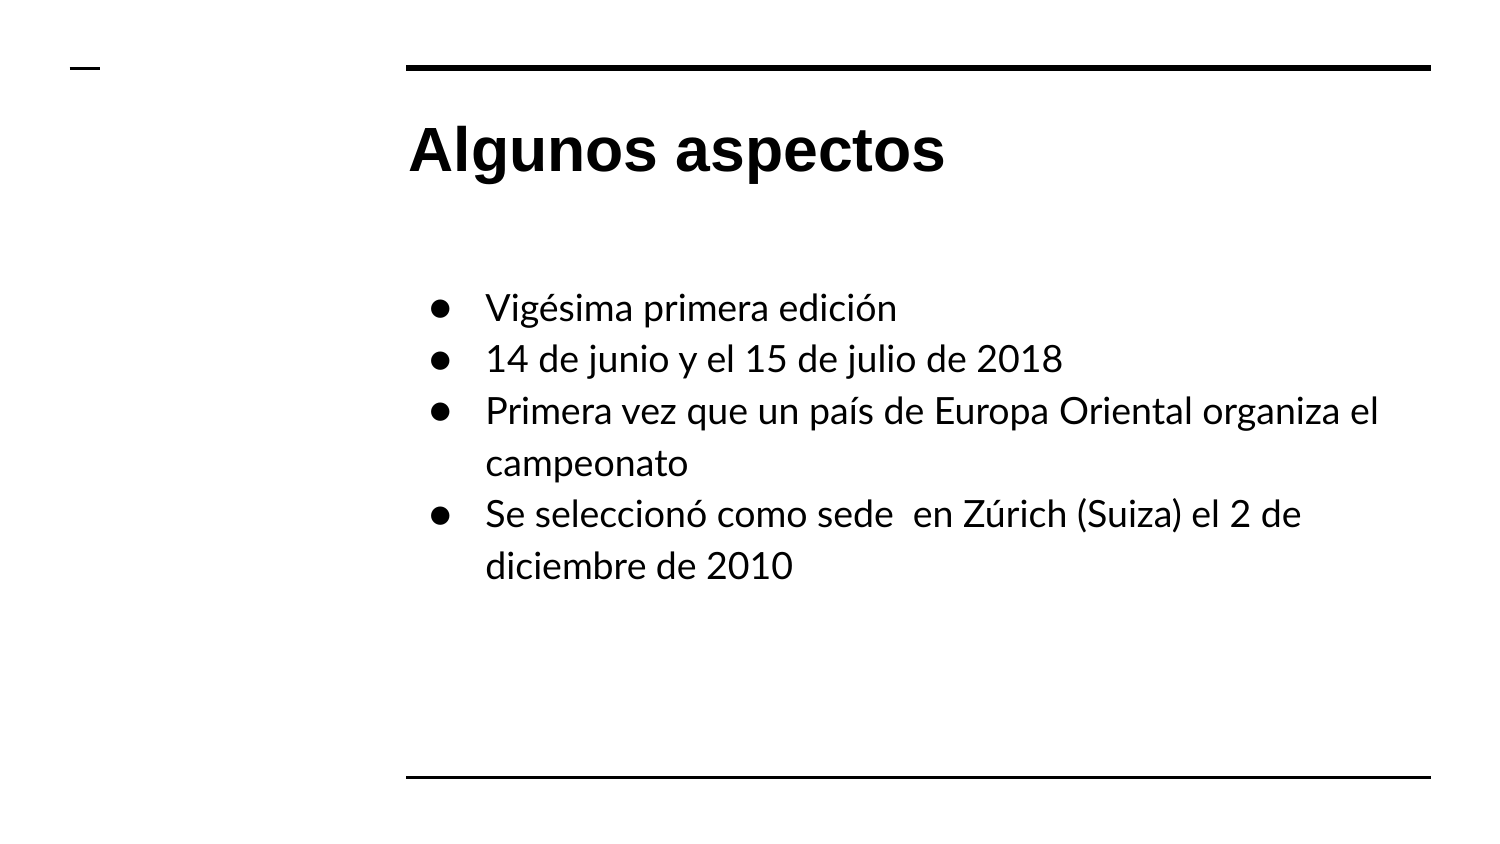

# Algunos aspectos
Vigésima primera edición
14 de junio y el 15 de julio de 2018
Primera vez que un país de Europa Oriental organiza el campeonato
Se seleccionó como sede  en Zúrich (Suiza) el 2 de diciembre de 2010